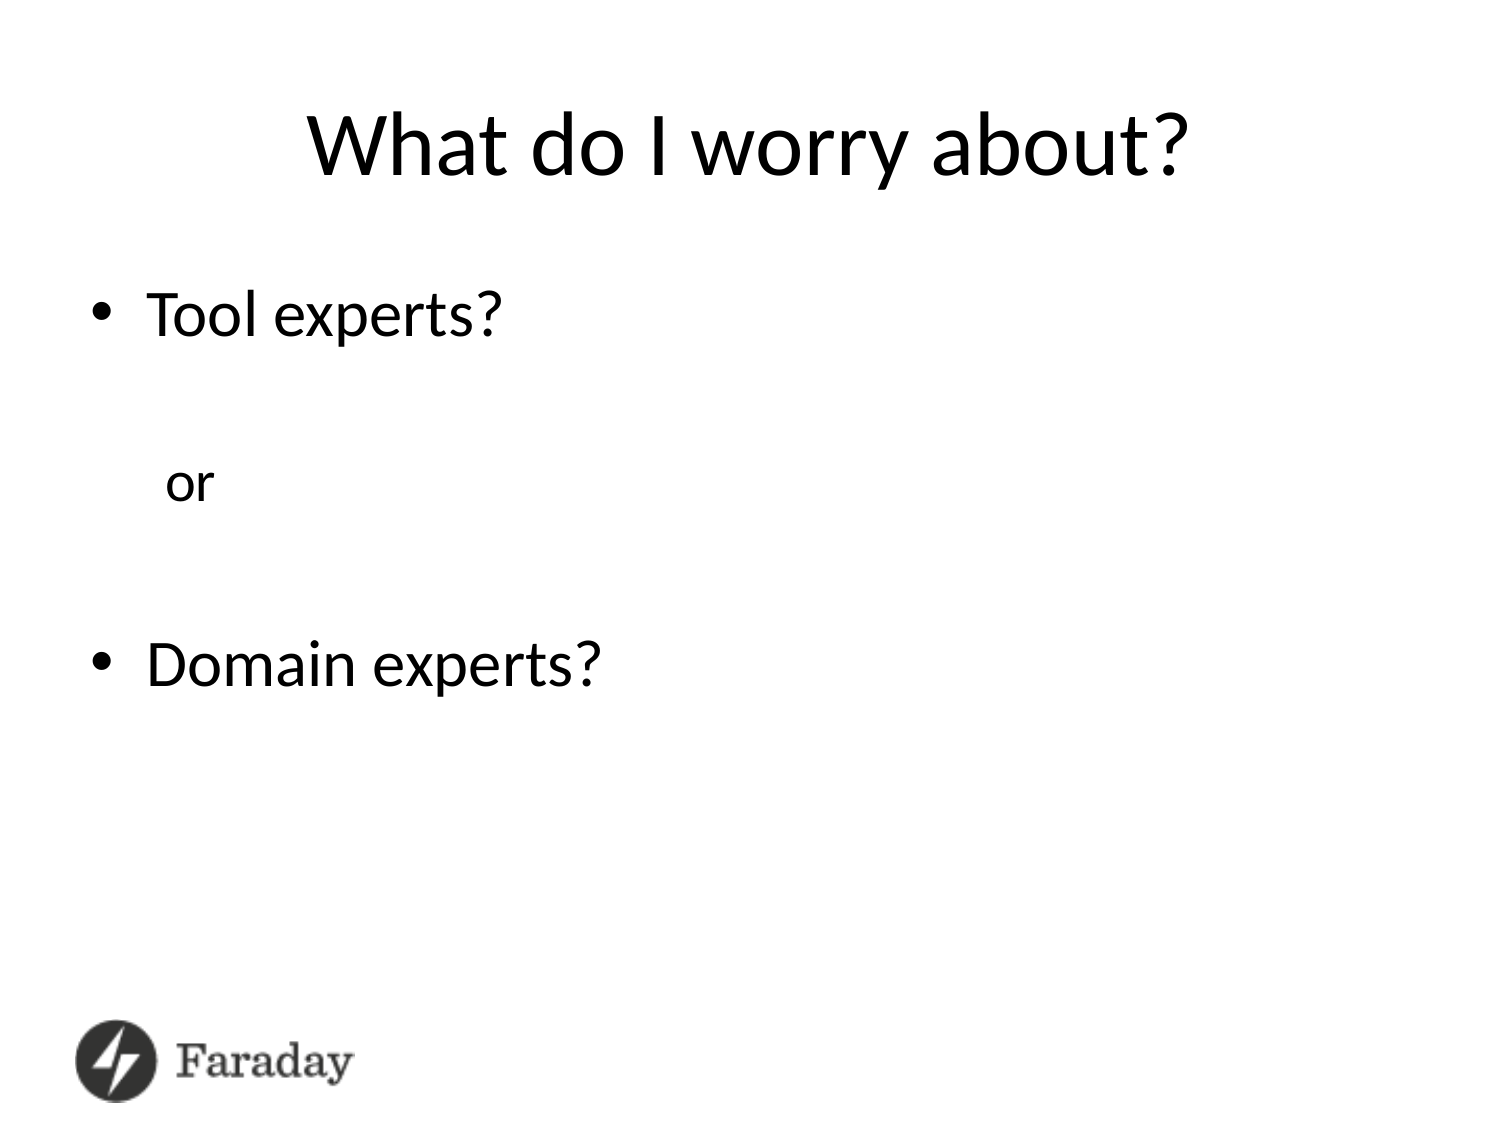

# What do I worry about?
Tool experts?

or

Domain experts?